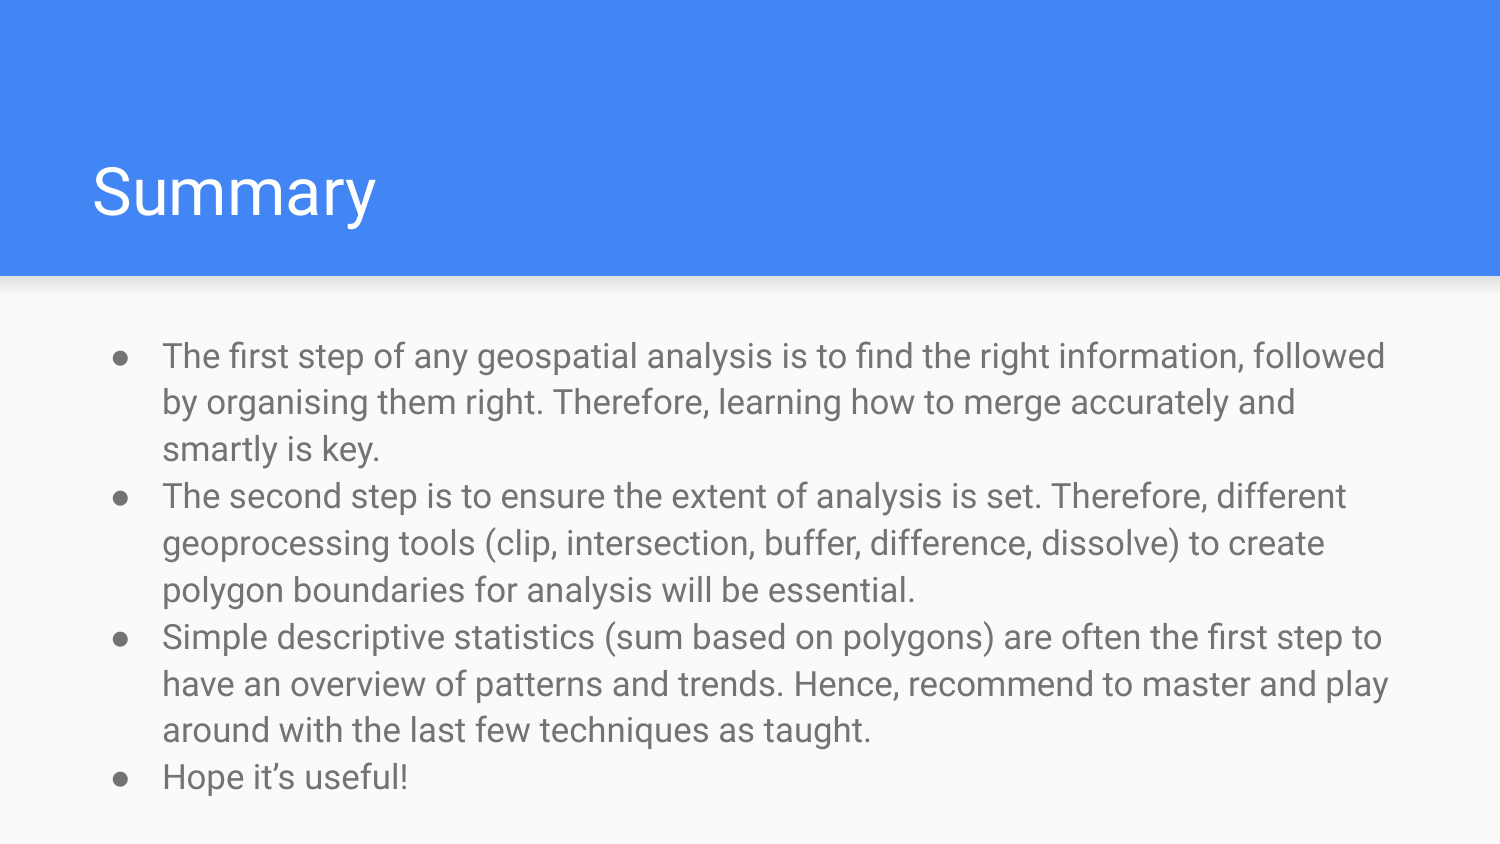

# Summary
The first step of any geospatial analysis is to find the right information, followed by organising them right. Therefore, learning how to merge accurately and smartly is key.
The second step is to ensure the extent of analysis is set. Therefore, different geoprocessing tools (clip, intersection, buffer, difference, dissolve) to create polygon boundaries for analysis will be essential.
Simple descriptive statistics (sum based on polygons) are often the first step to have an overview of patterns and trends. Hence, recommend to master and play around with the last few techniques as taught.
Hope it’s useful!